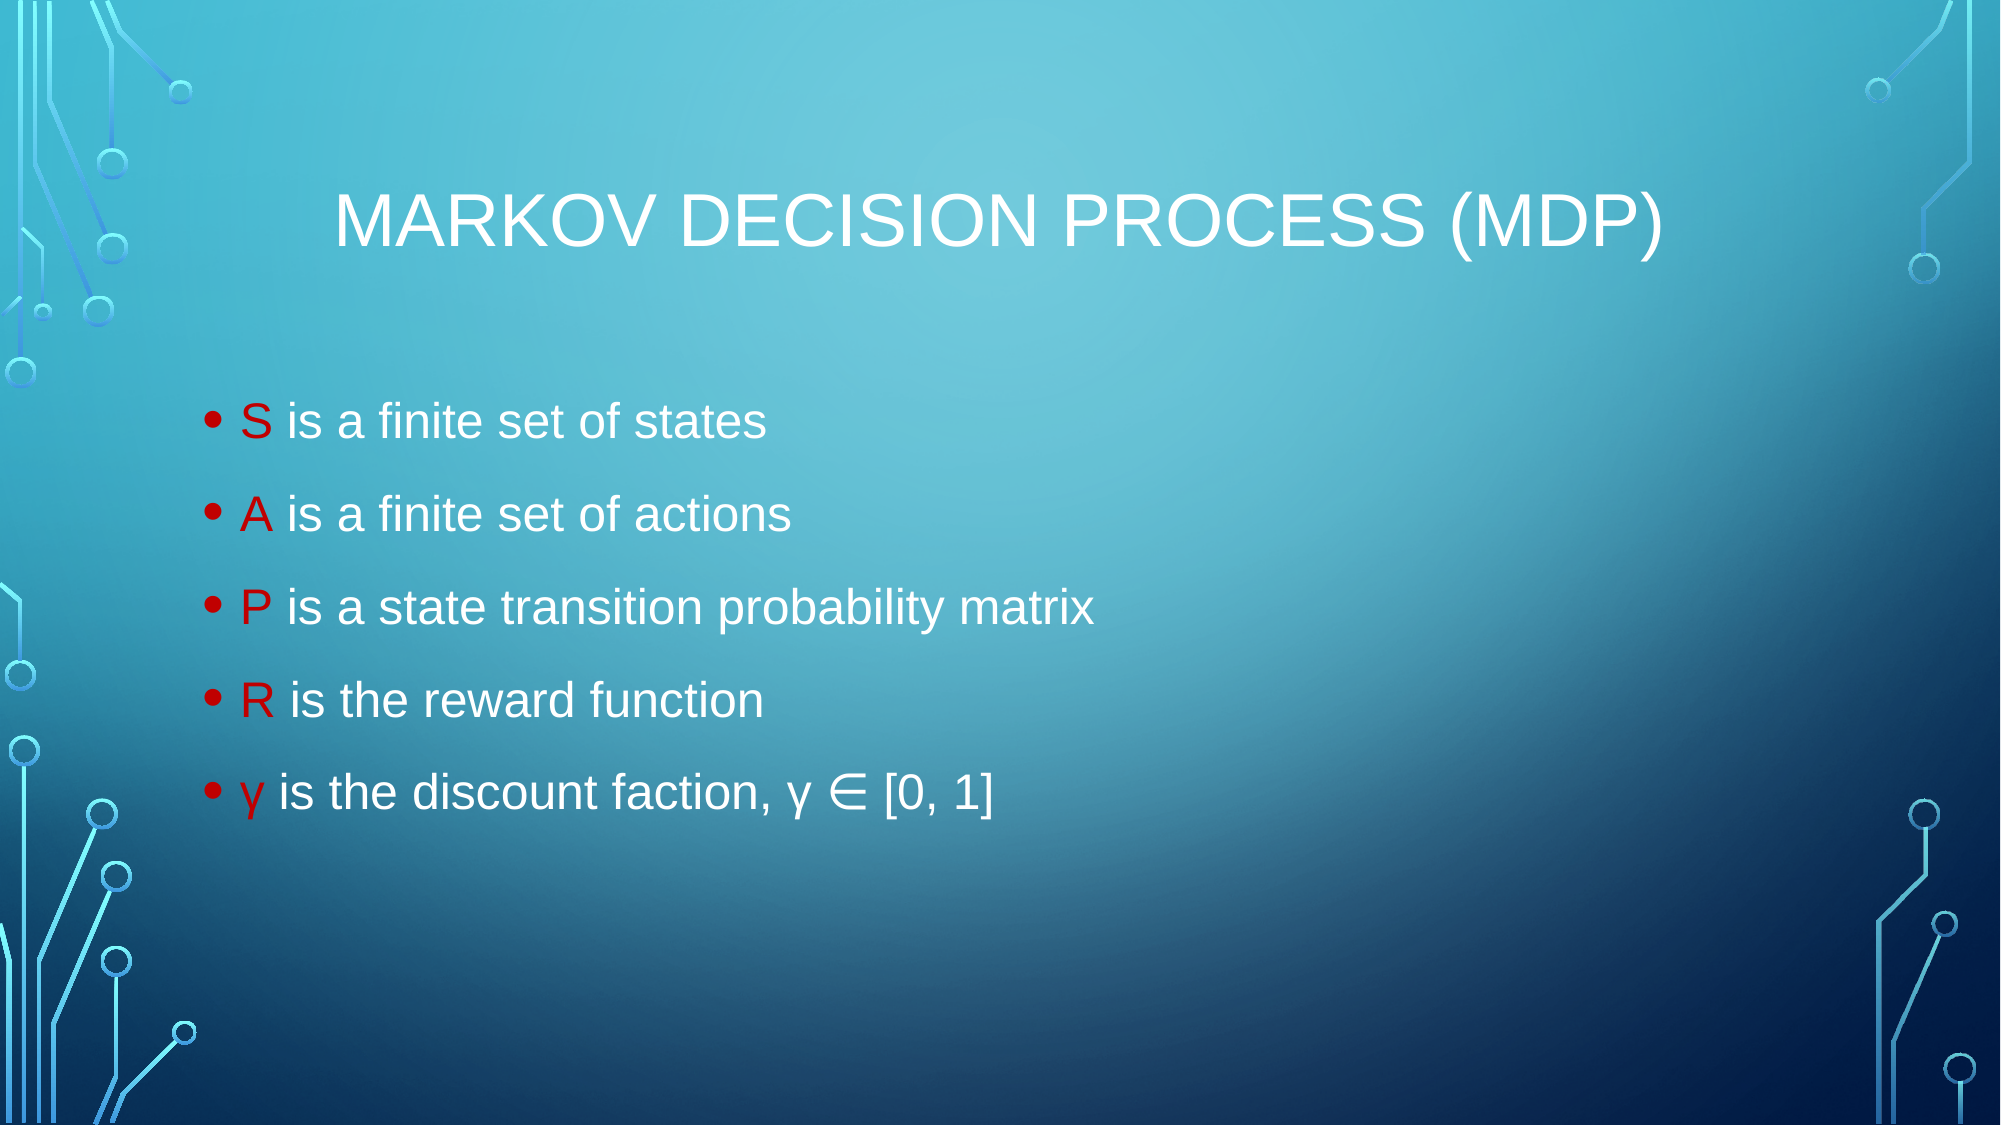

# Markov Decision process (MDP)
S is a finite set of states
A is a finite set of actions
P is a state transition probability matrix
R is the reward function
γ is the discount faction, γ ∈ [0, 1]